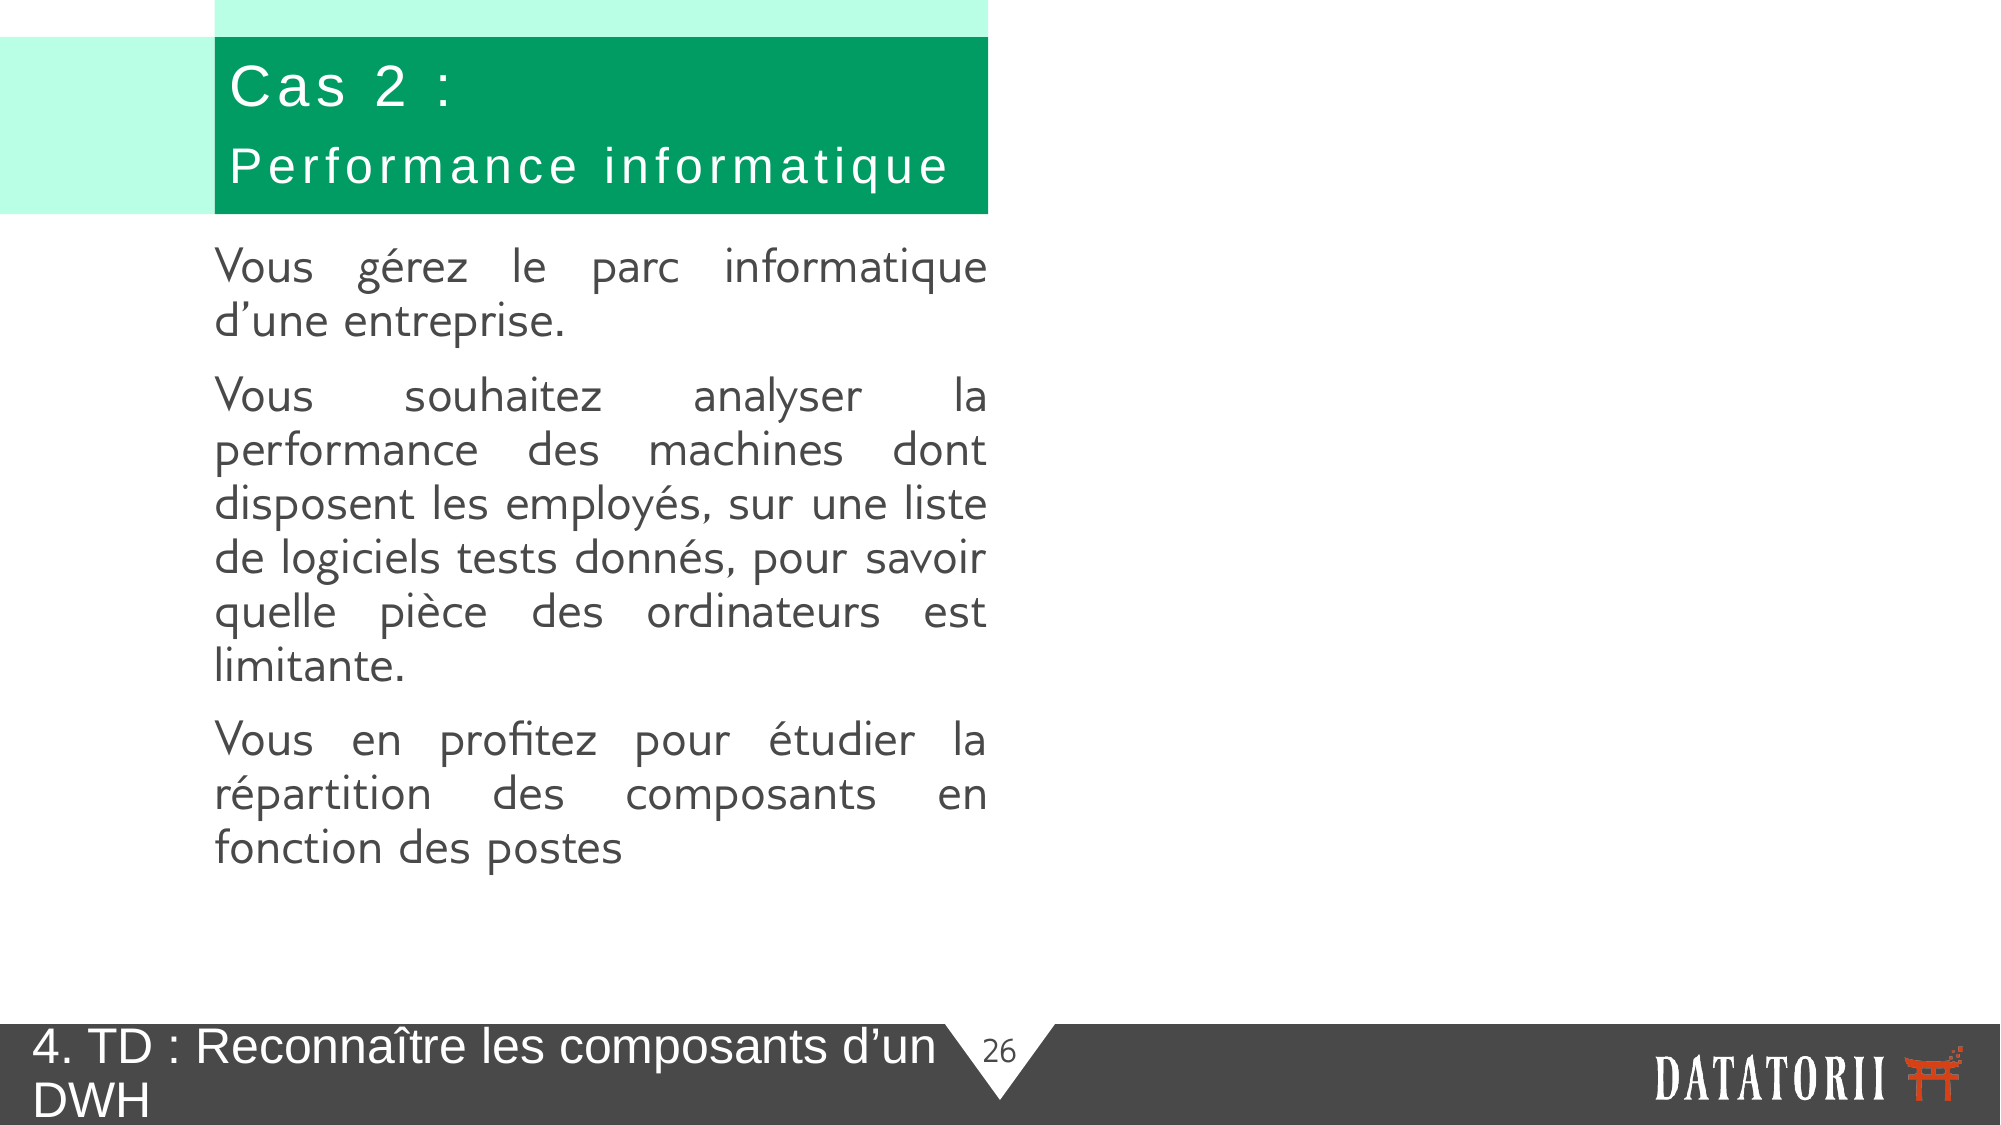

Cas 2 :
Performance informatique
Vous gérez le parc informatique d’une entreprise.
Vous souhaitez analyser la performance des machines dont disposent les employés, sur une liste de logiciels tests donnés, pour savoir quelle pièce des ordinateurs est limitante.
Vous en profitez pour étudier la répartition des composants en fonction des postes
4. TD : Reconnaître les composants d’un DWH